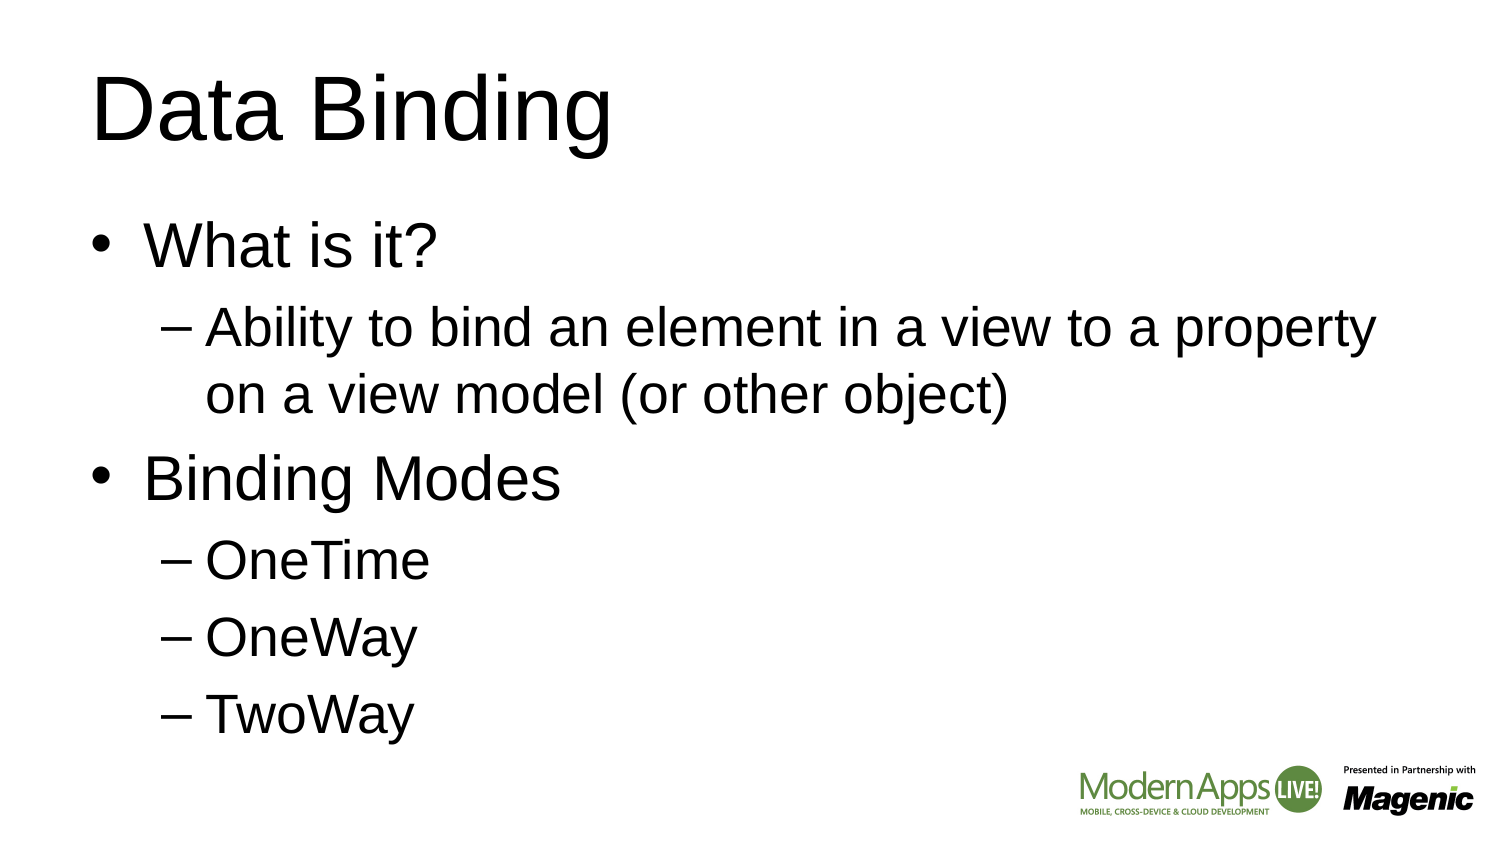

# Data Binding
What is it?
Ability to bind an element in a view to a property on a view model (or other object)
Binding Modes
OneTime
OneWay
TwoWay